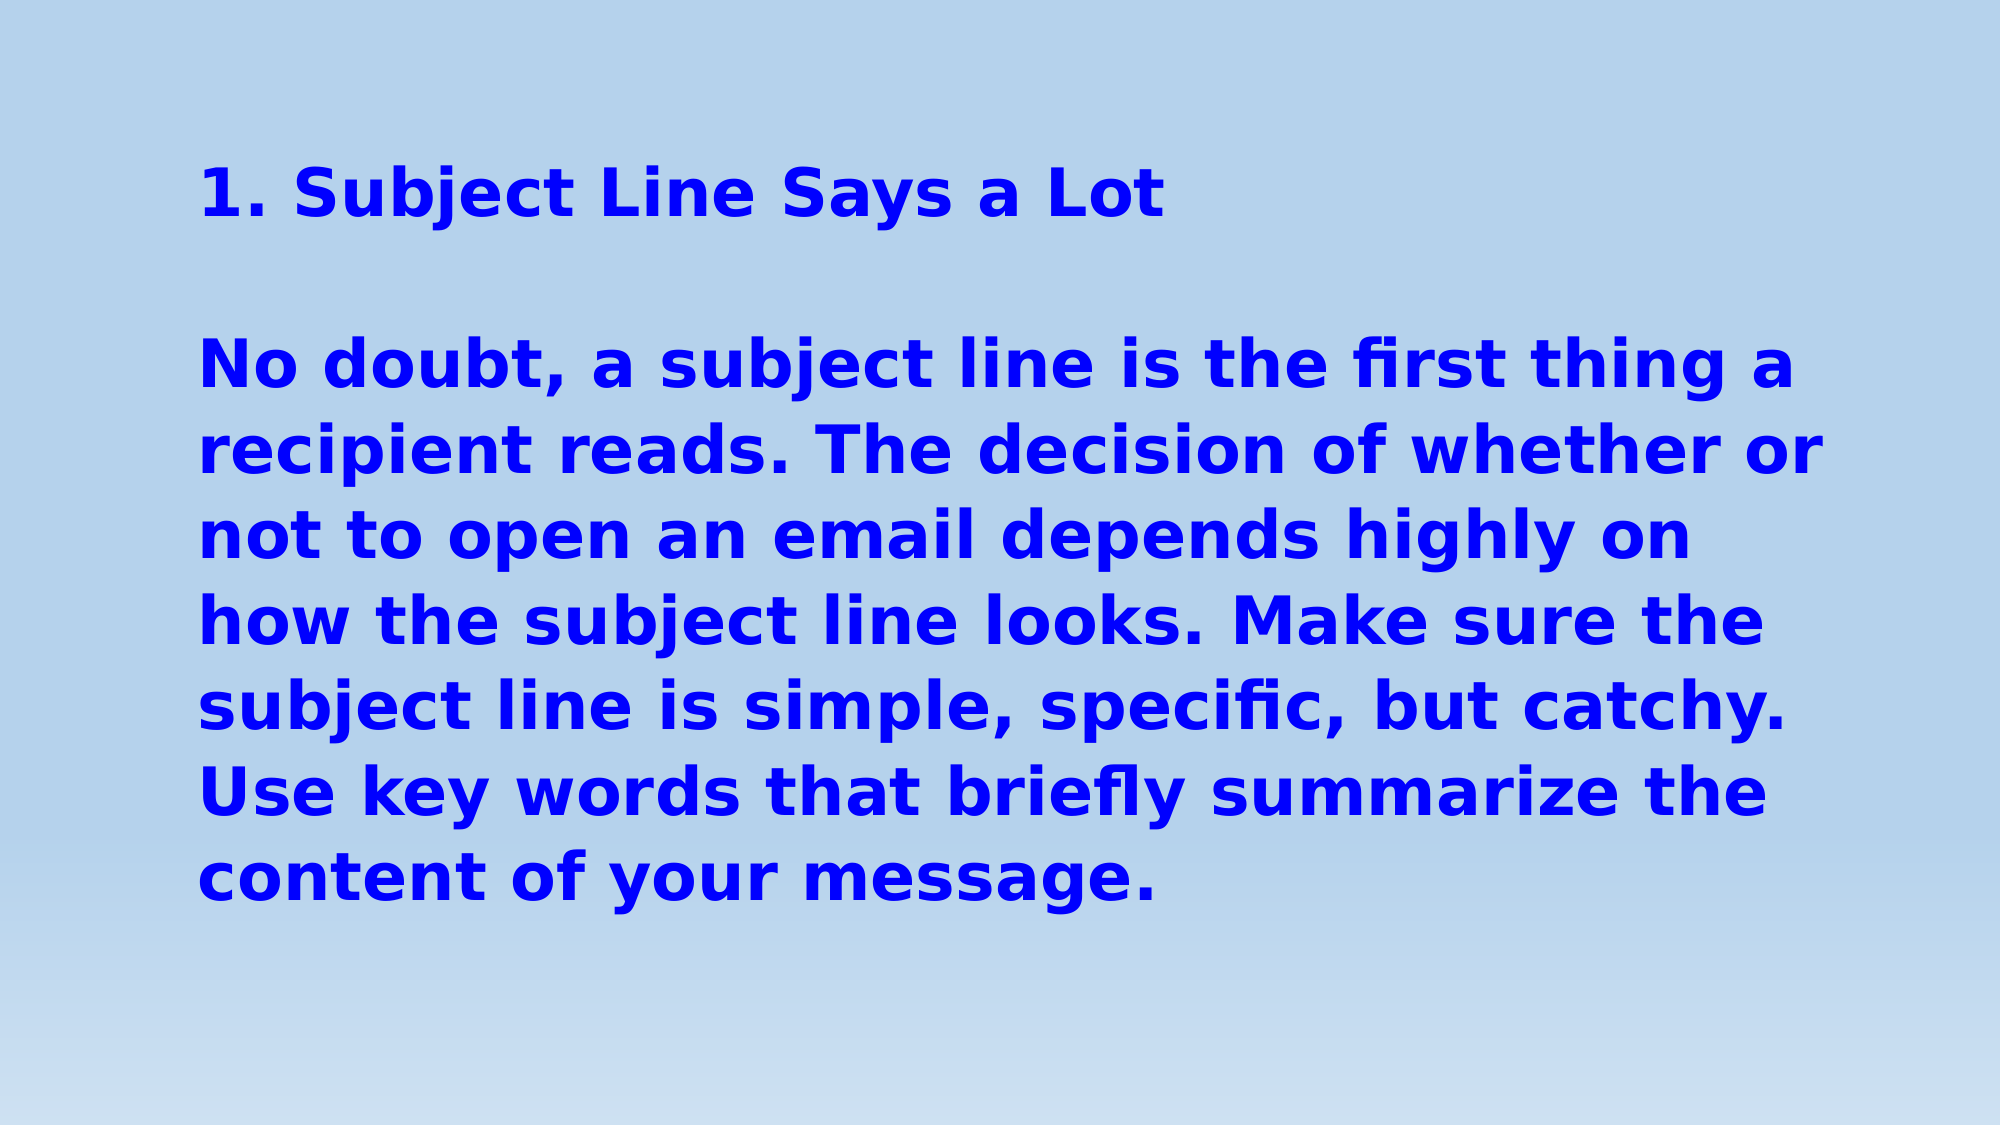

1. Subject Line Says a Lot

No doubt, a subject line is the first thing a recipient reads. The decision of whether or not to open an email depends highly on how the subject line looks. Make sure the subject line is simple, specific, but catchy. Use key words that briefly summarize the content of your message.